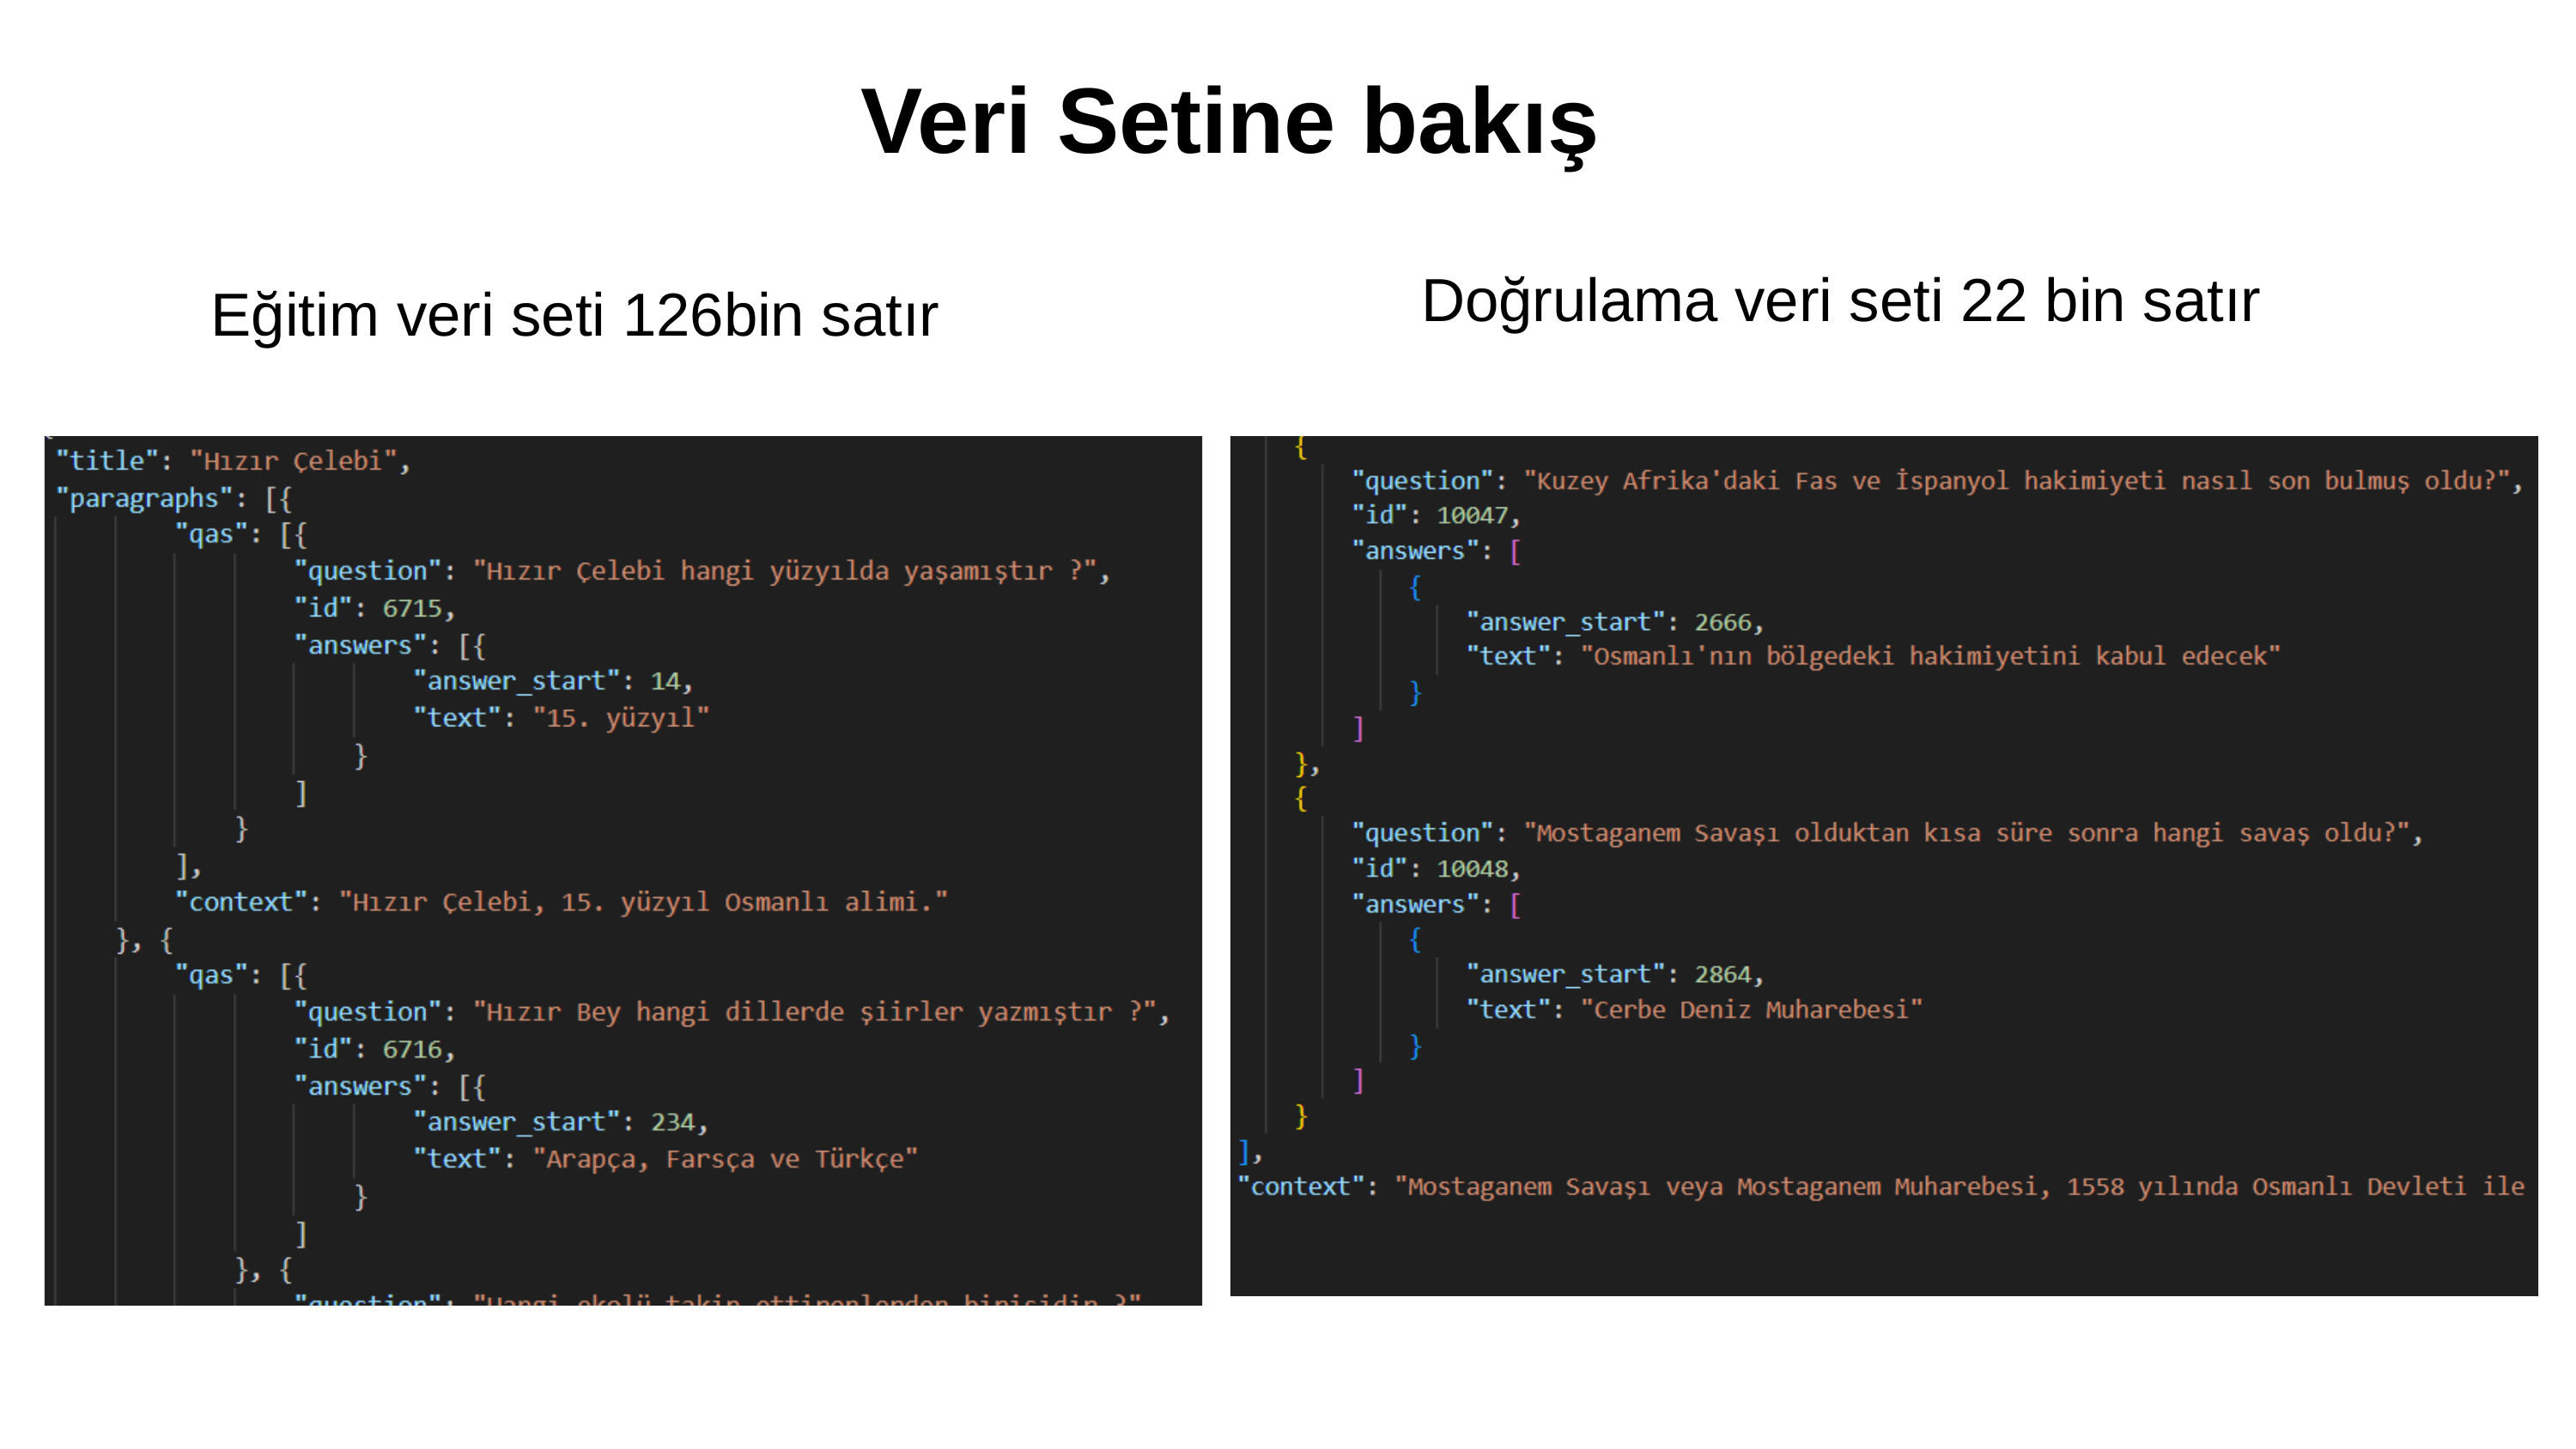

Veri Setine bakış
Doğrulama veri seti 22 bin satır
Eğitim veri seti 126bin satır